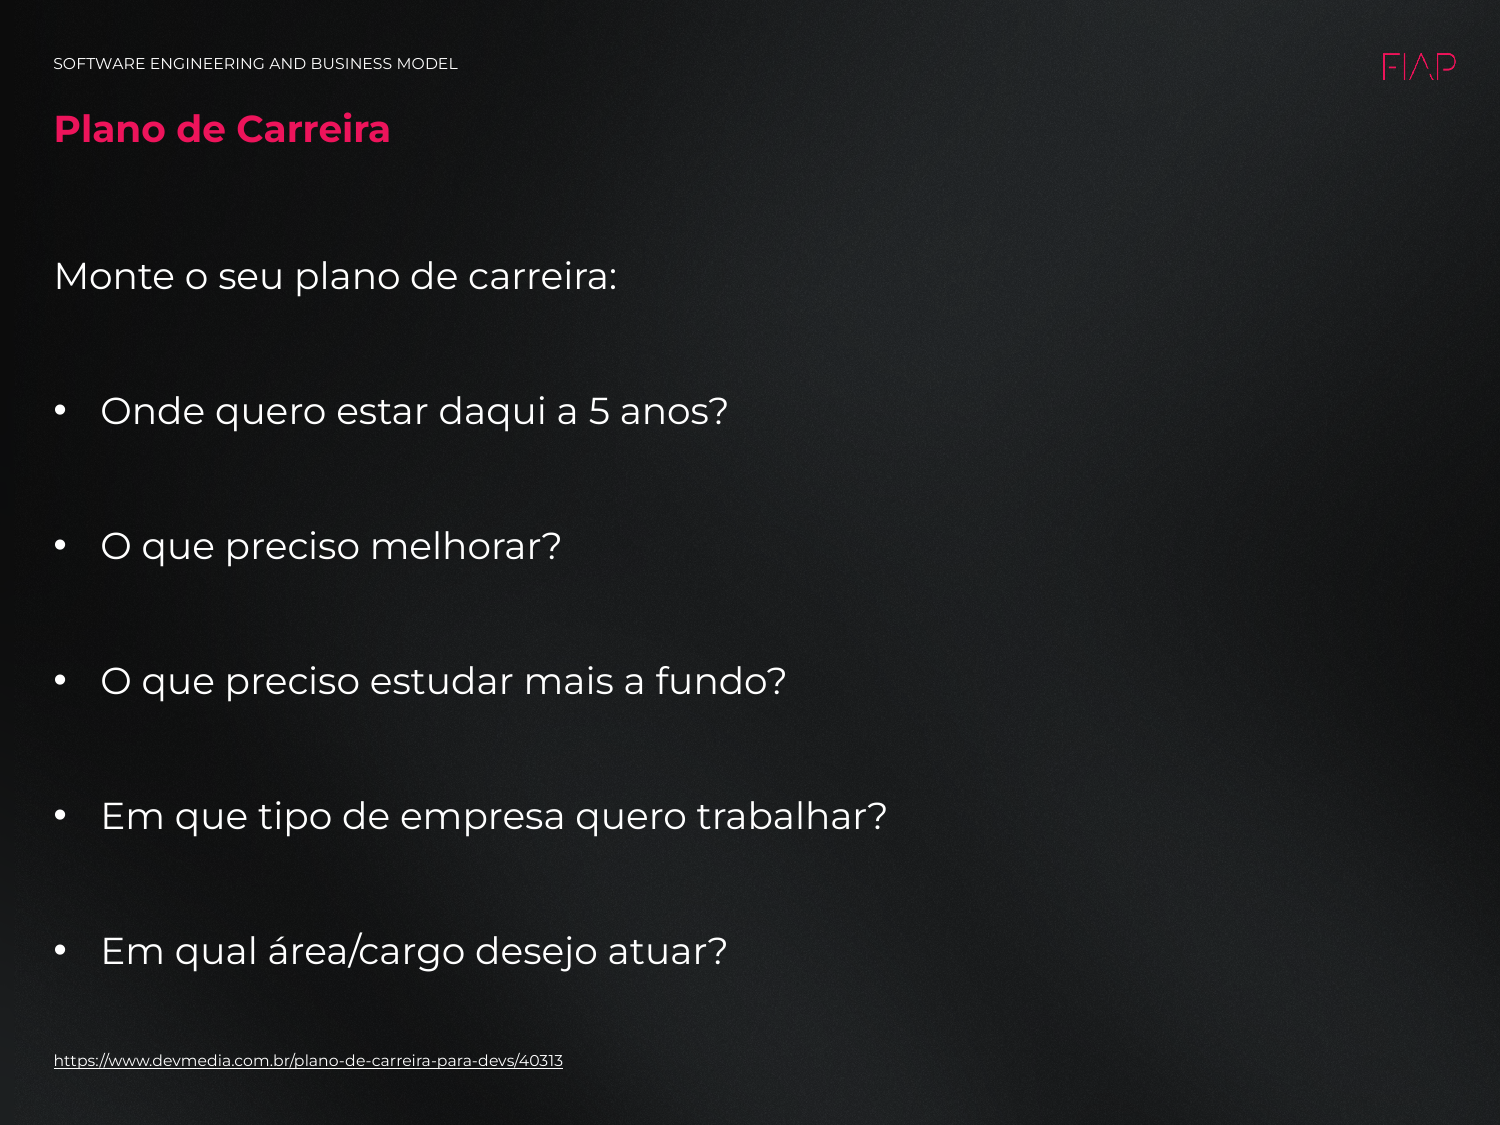

SOFTWARE ENGINEERING AND BUSINESS MODEL
Plano de Carreira
Monte o seu plano de carreira:

Onde quero estar daqui a 5 anos?

O que preciso melhorar?

O que preciso estudar mais a fundo?

Em que tipo de empresa quero trabalhar?

Em qual área/cargo desejo atuar?
https://www.devmedia.com.br/plano-de-carreira-para-devs/40313